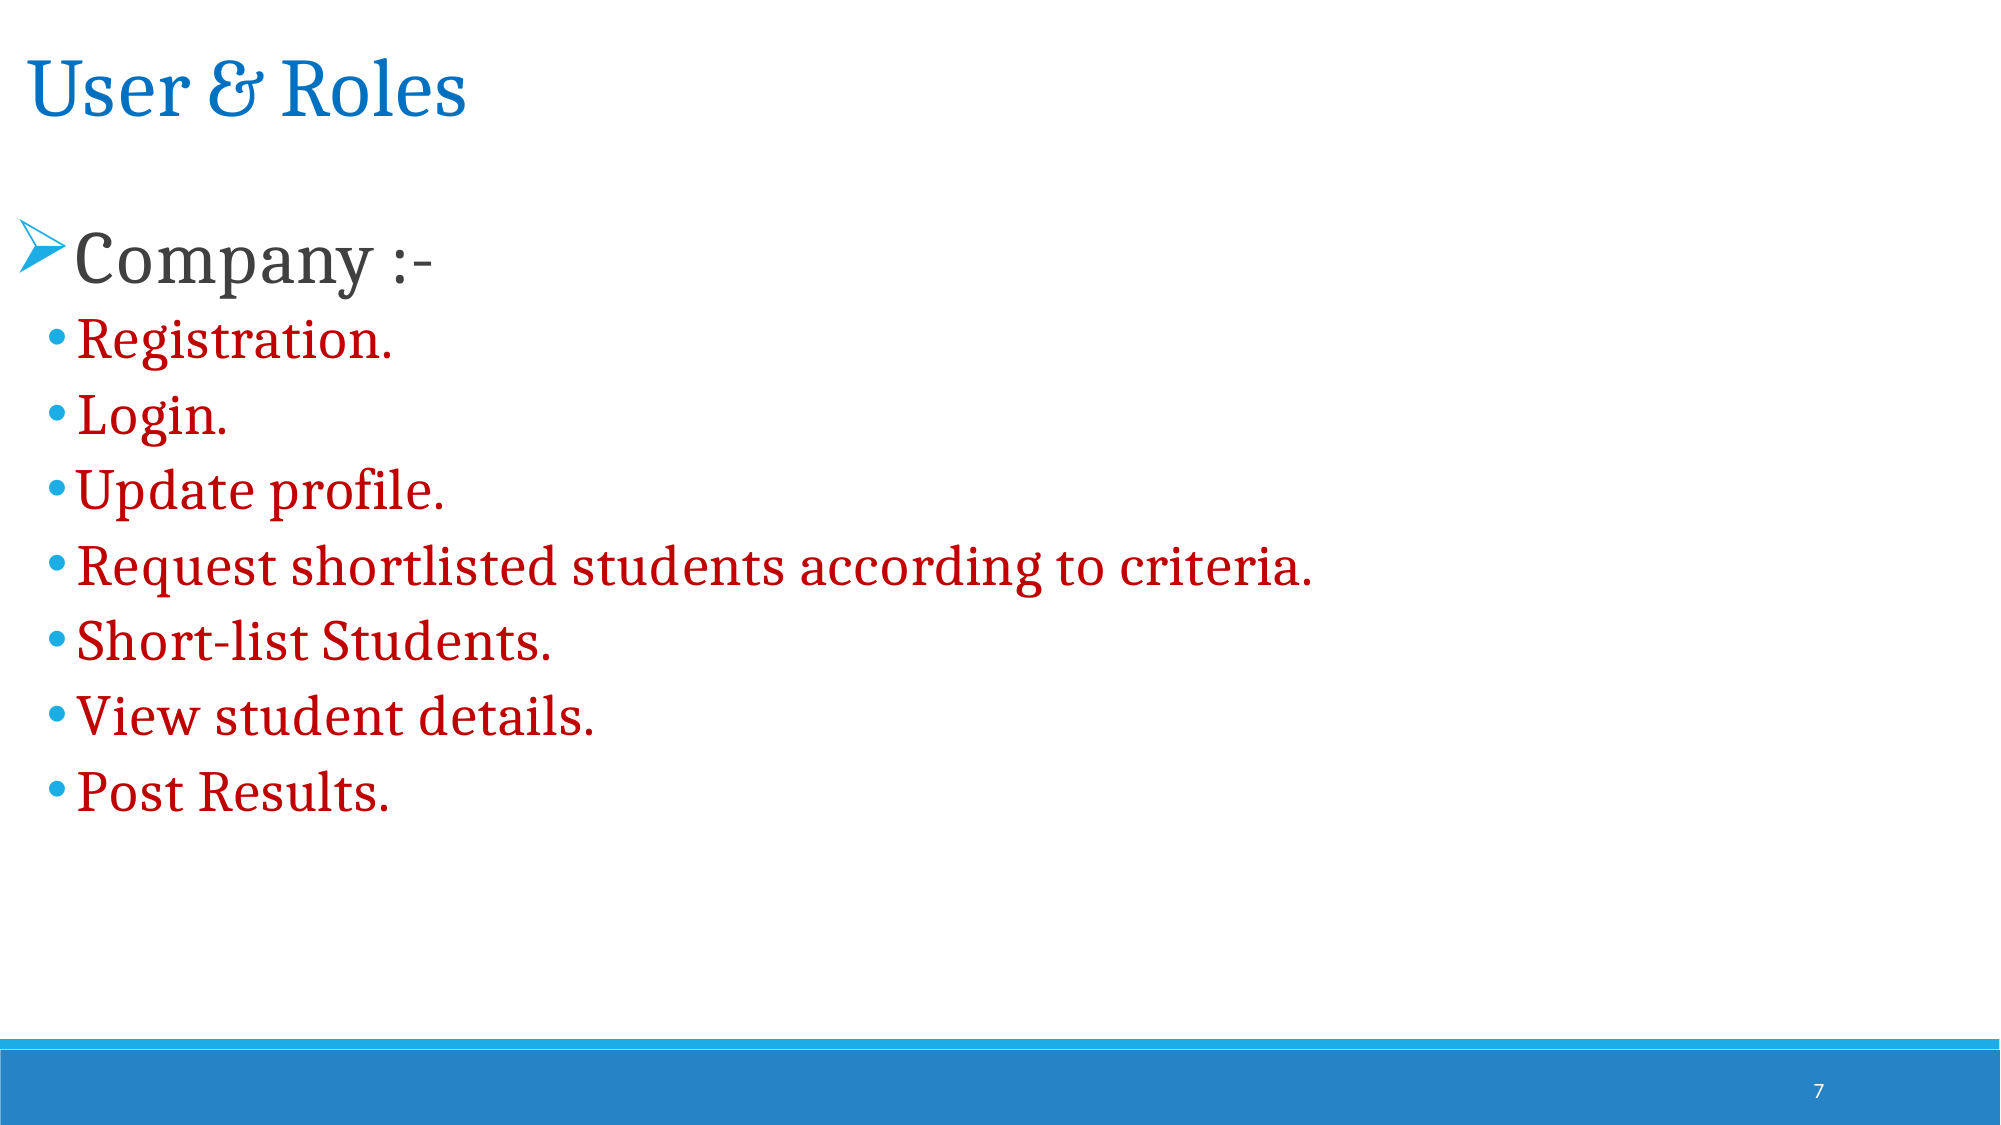

# User & Roles
Company :-
Registration.
Login.
Update profile.
Request shortlisted students according to criteria.
Short-list Students.
View student details.
Post Results.
7